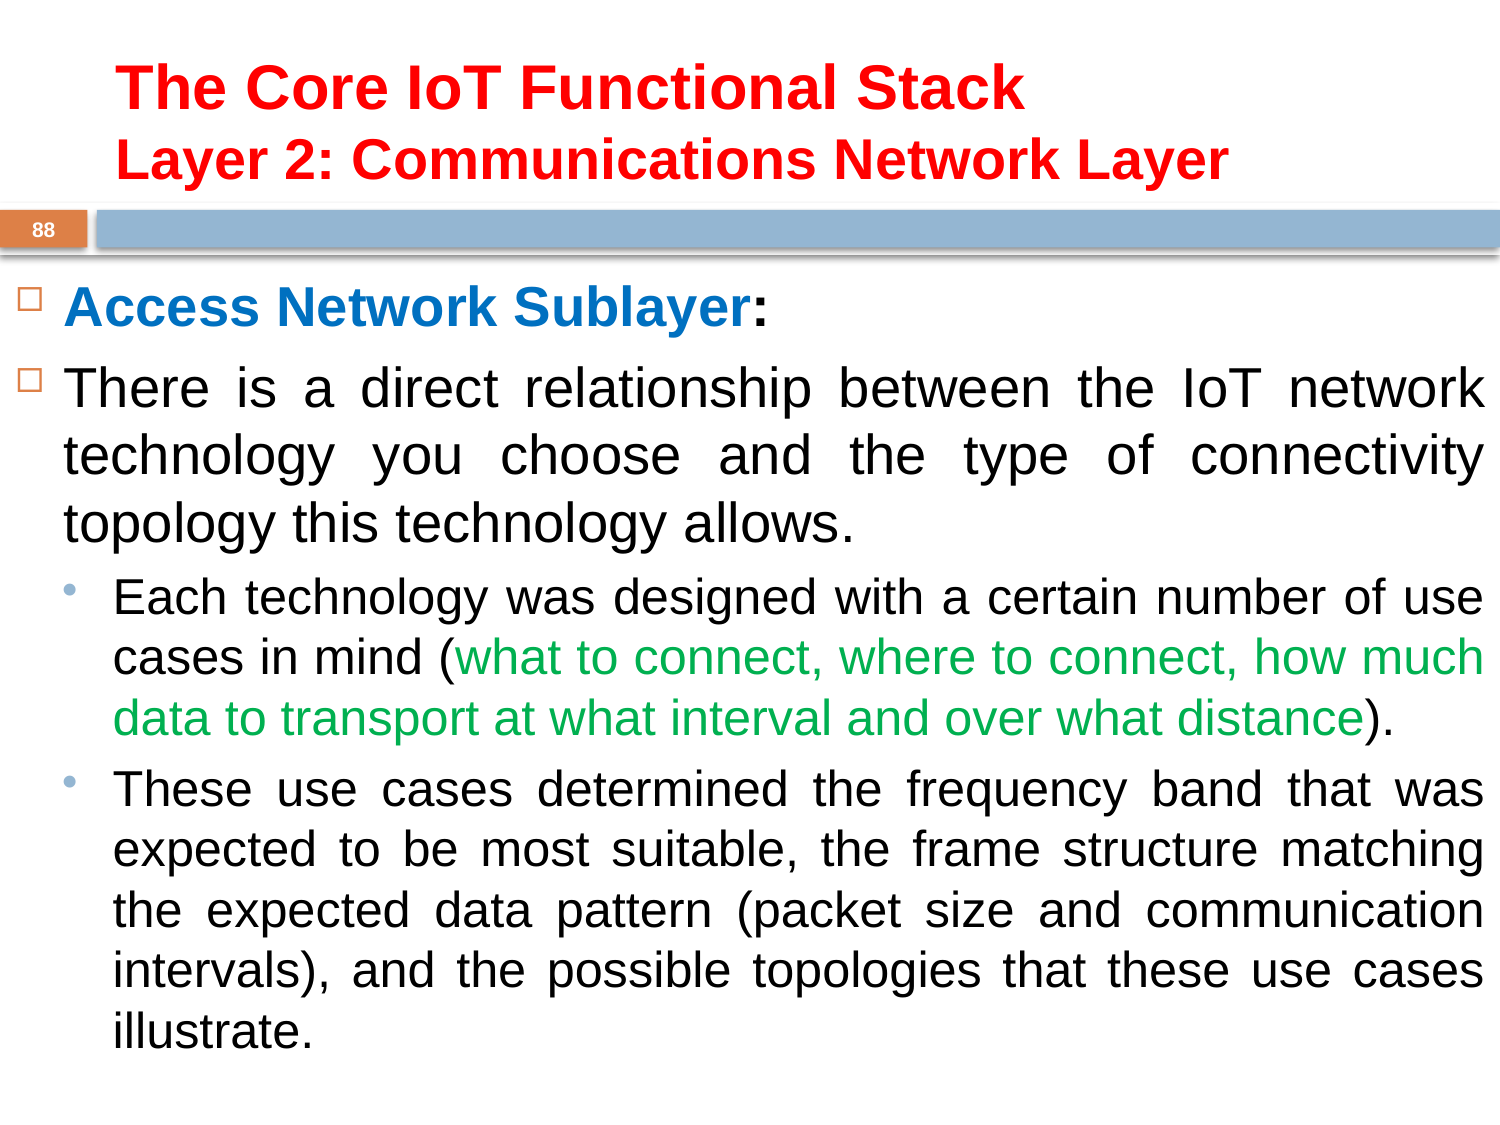

# The Core IoT Functional Stack Layer 2: Communications Network Layer
88
Access Network Sublayer:
There is a direct relationship between the IoT network technology you choose and the type of connectivity topology this technology allows.
Each technology was designed with a certain number of use cases in mind (what to connect, where to connect, how much data to transport at what interval and over what distance).
These use cases determined the frequency band that was expected to be most suitable, the frame structure matching the expected data pattern (packet size and communication intervals), and the possible topologies that these use cases illustrate.